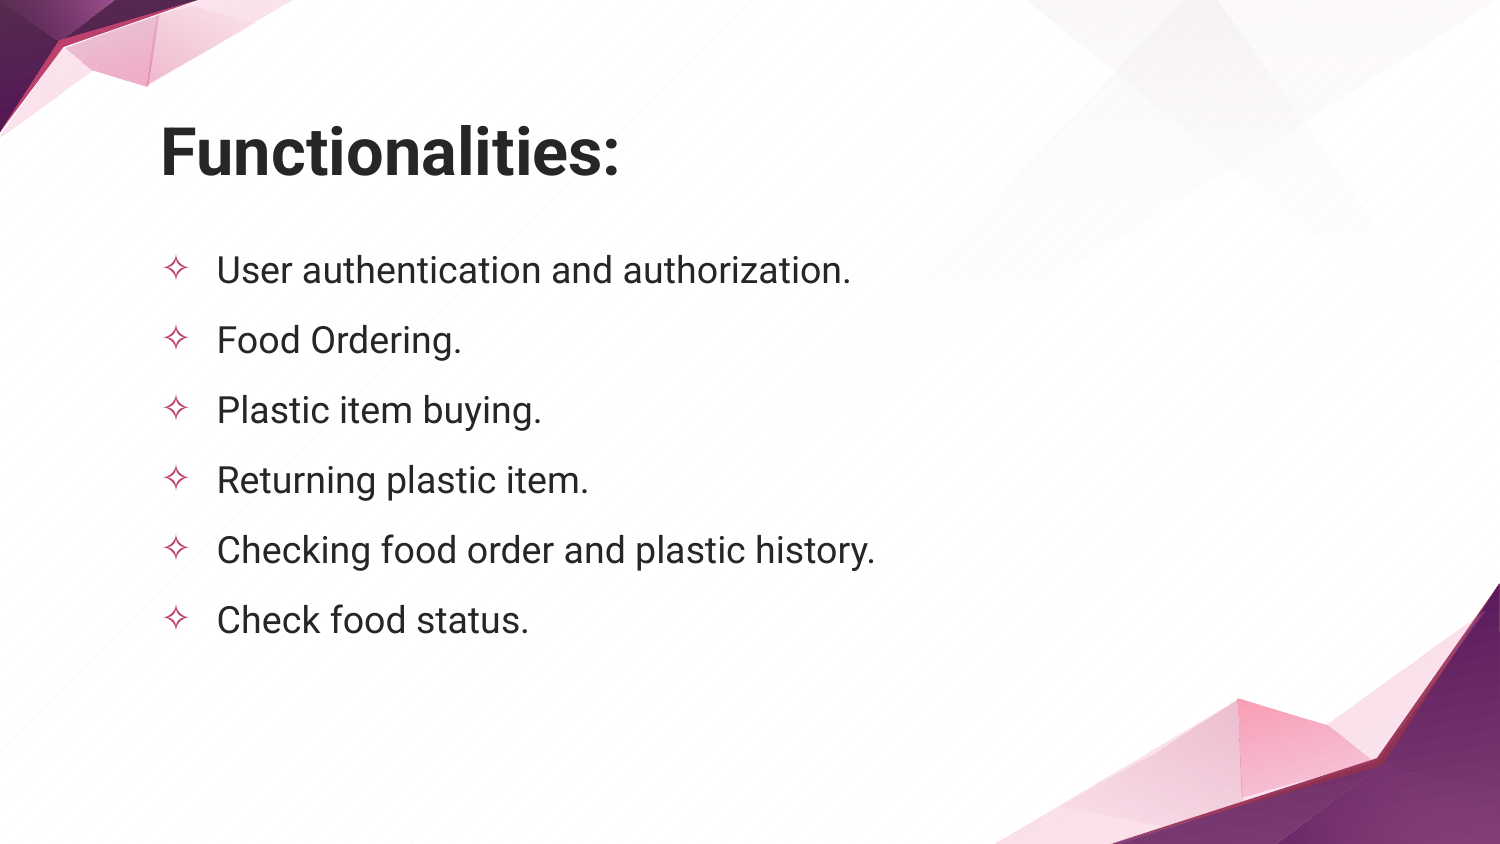

# Functionalities:
User authentication and authorization.
Food Ordering.
Plastic item buying.
Returning plastic item.
Checking food order and plastic history.
Check food status.